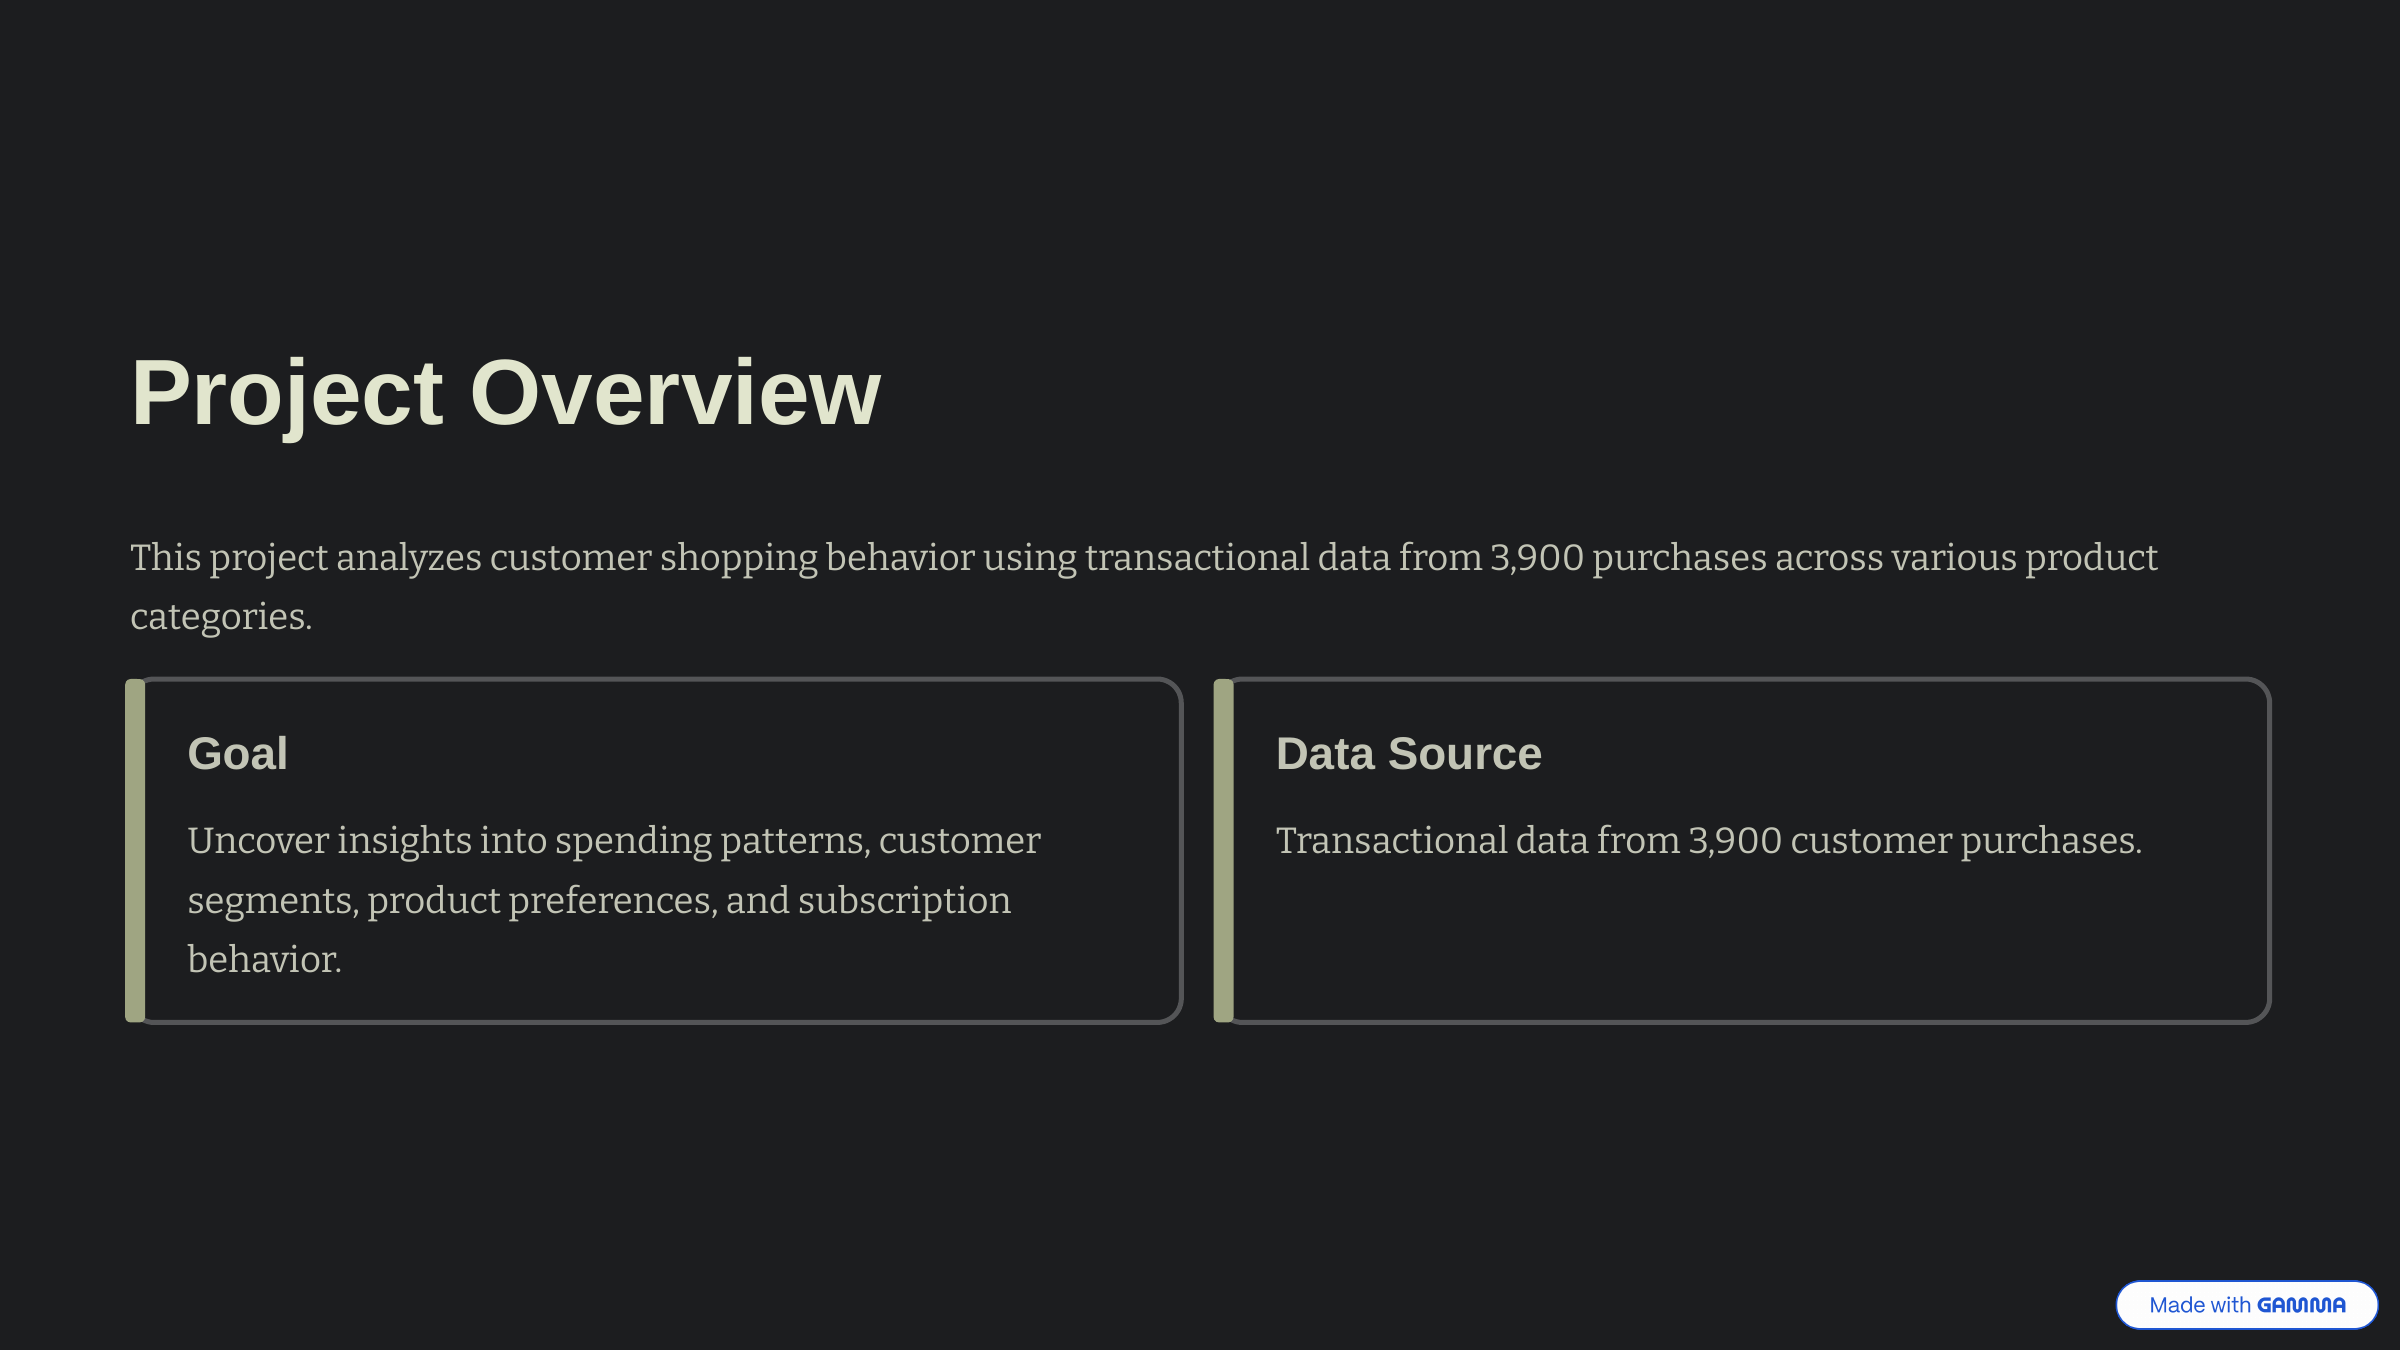

Project Overview
This project analyzes customer shopping behavior using transactional data from 3,900 purchases across various product categories.

Goal
Data Source
Uncover insights into spending patterns, customer segments, product preferences, and subscription behavior.
Transactional data from 3,900 customer purchases.